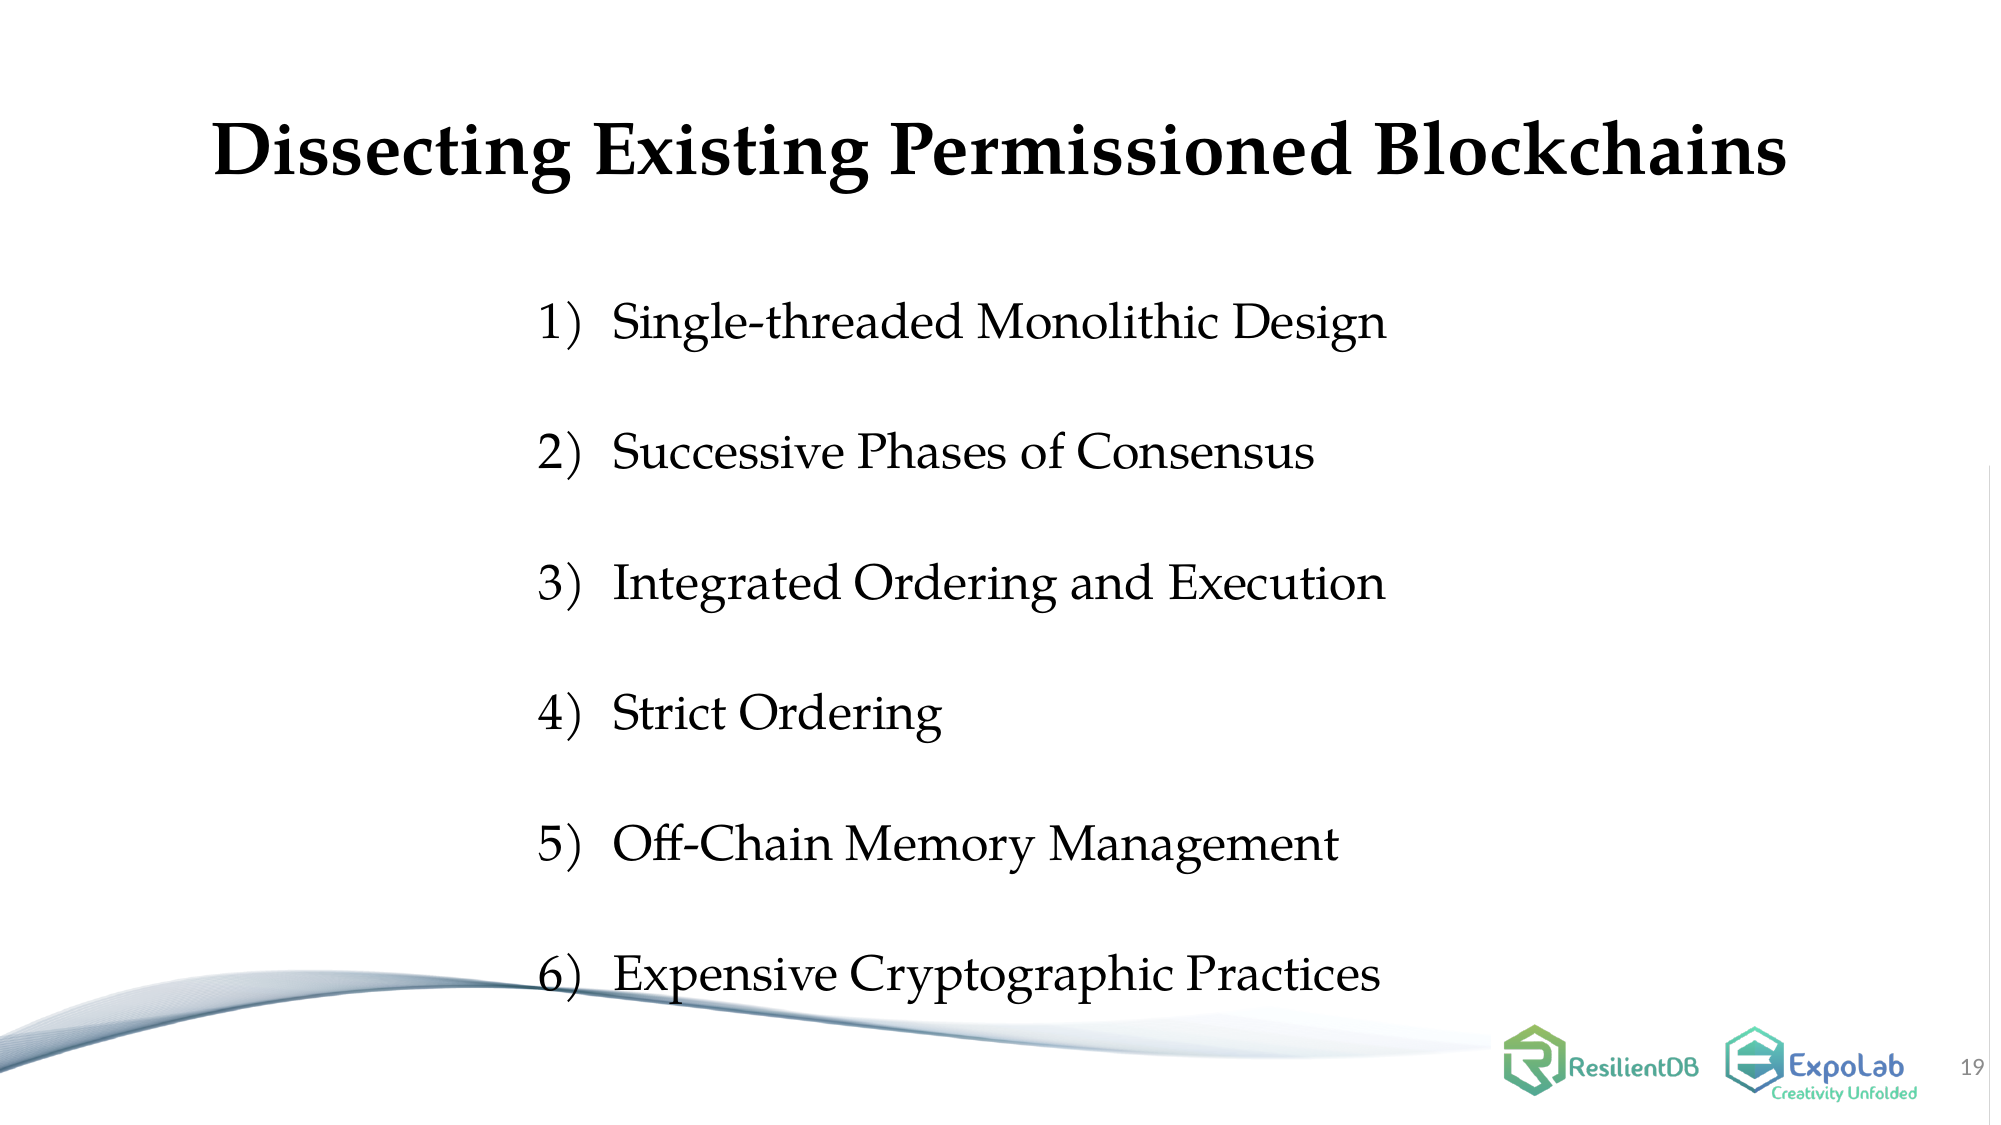

Dissecting Existing Permissioned Blockchains
Single-threaded Monolithic Design
Successive Phases of Consensus
Integrated Ordering and Execution
Strict Ordering
Off-Chain Memory Management
Expensive Cryptographic Practices
19